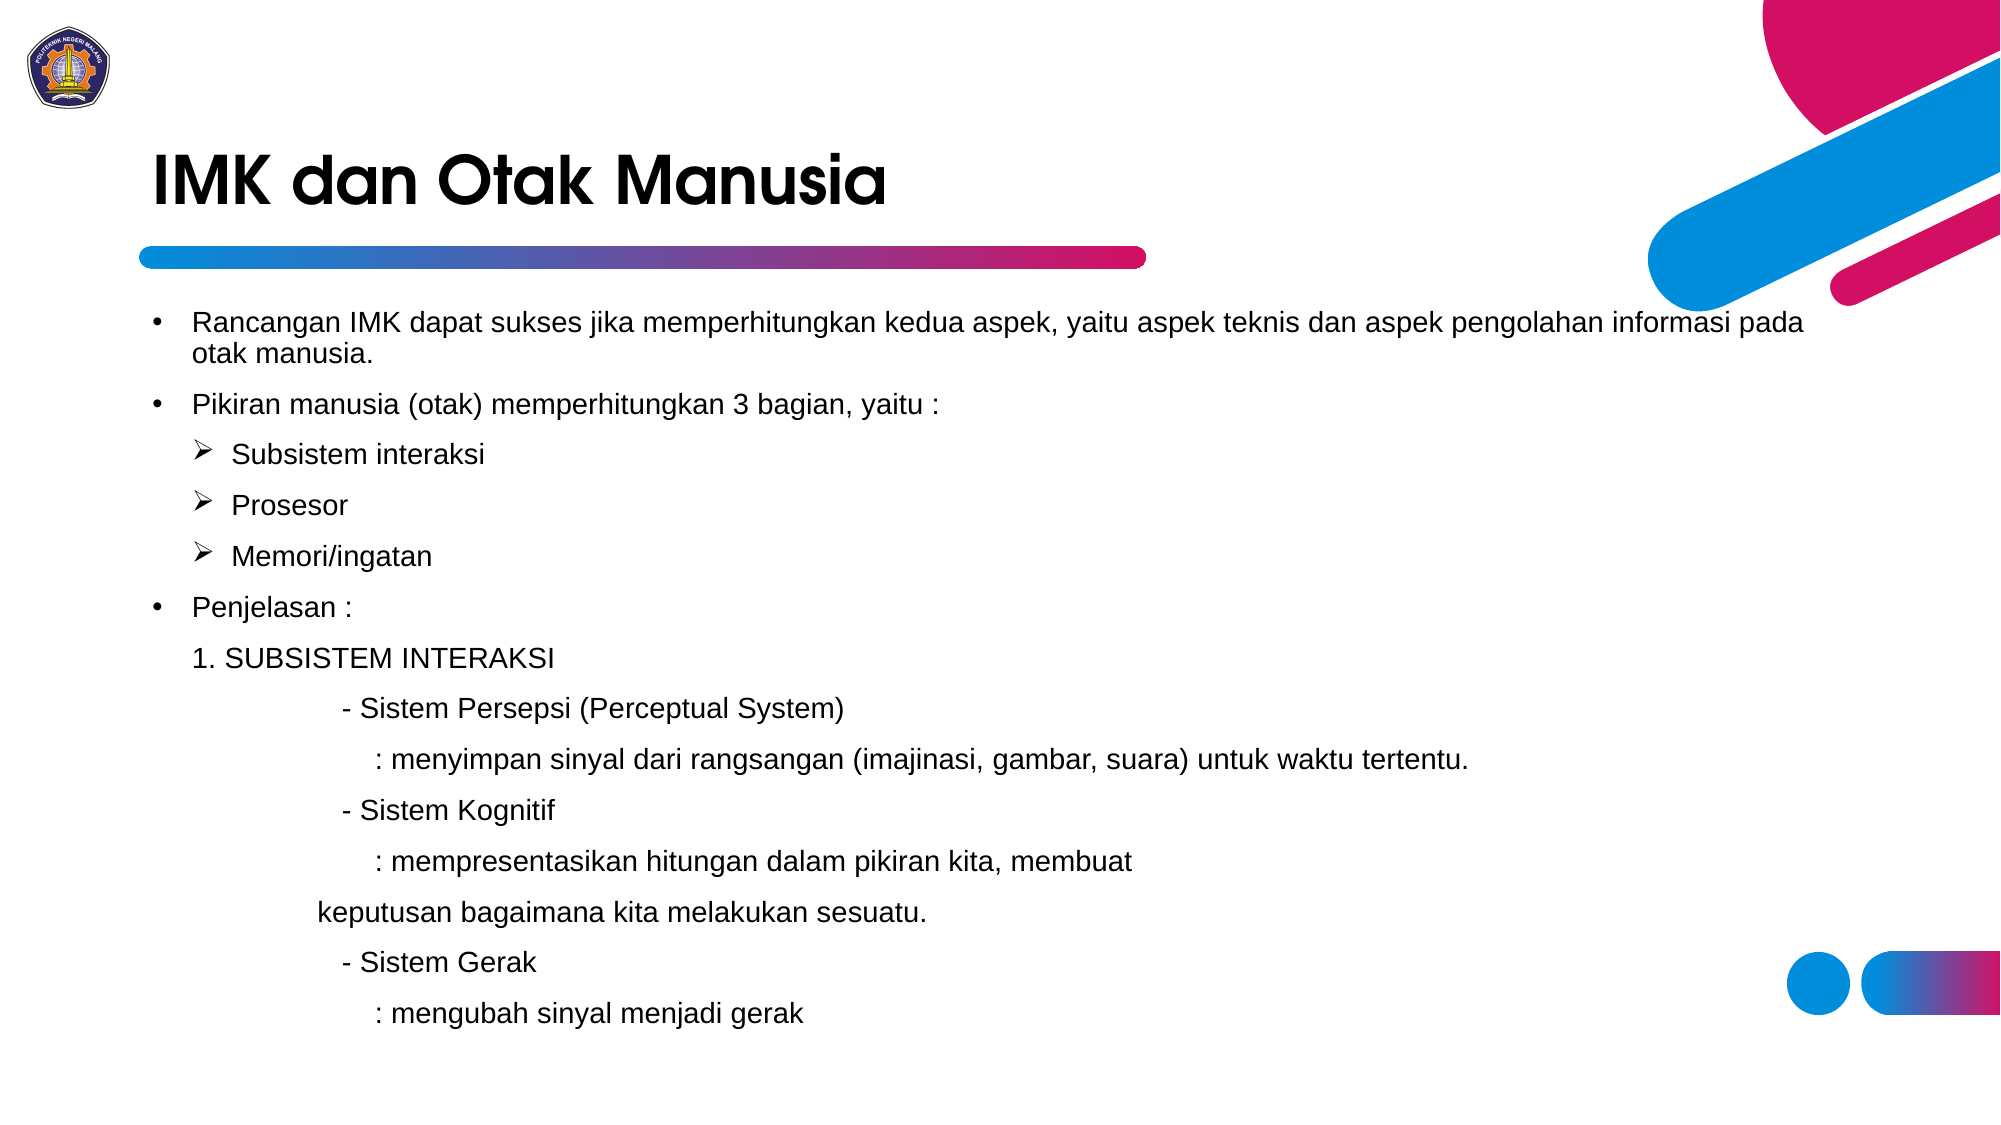

# IMK dan Otak Manusia
Rancangan IMK dapat sukses jika memperhitungkan kedua aspek, yaitu aspek teknis dan aspek pengolahan informasi pada otak manusia.
Pikiran manusia (otak) memperhitungkan 3 bagian, yaitu :
Subsistem interaksi
Prosesor
Memori/ingatan
Penjelasan :
	1. SUBSISTEM INTERAKSI
		- Sistem Persepsi (Perceptual System)
		    : menyimpan sinyal dari rangsangan (imajinasi, gambar, suara) untuk waktu tertentu.
		- Sistem Kognitif
		    : mempresentasikan hitungan dalam pikiran kita, membuat
                    keputusan bagaimana kita melakukan sesuatu.
		- Sistem Gerak
		    : mengubah sinyal menjadi gerak